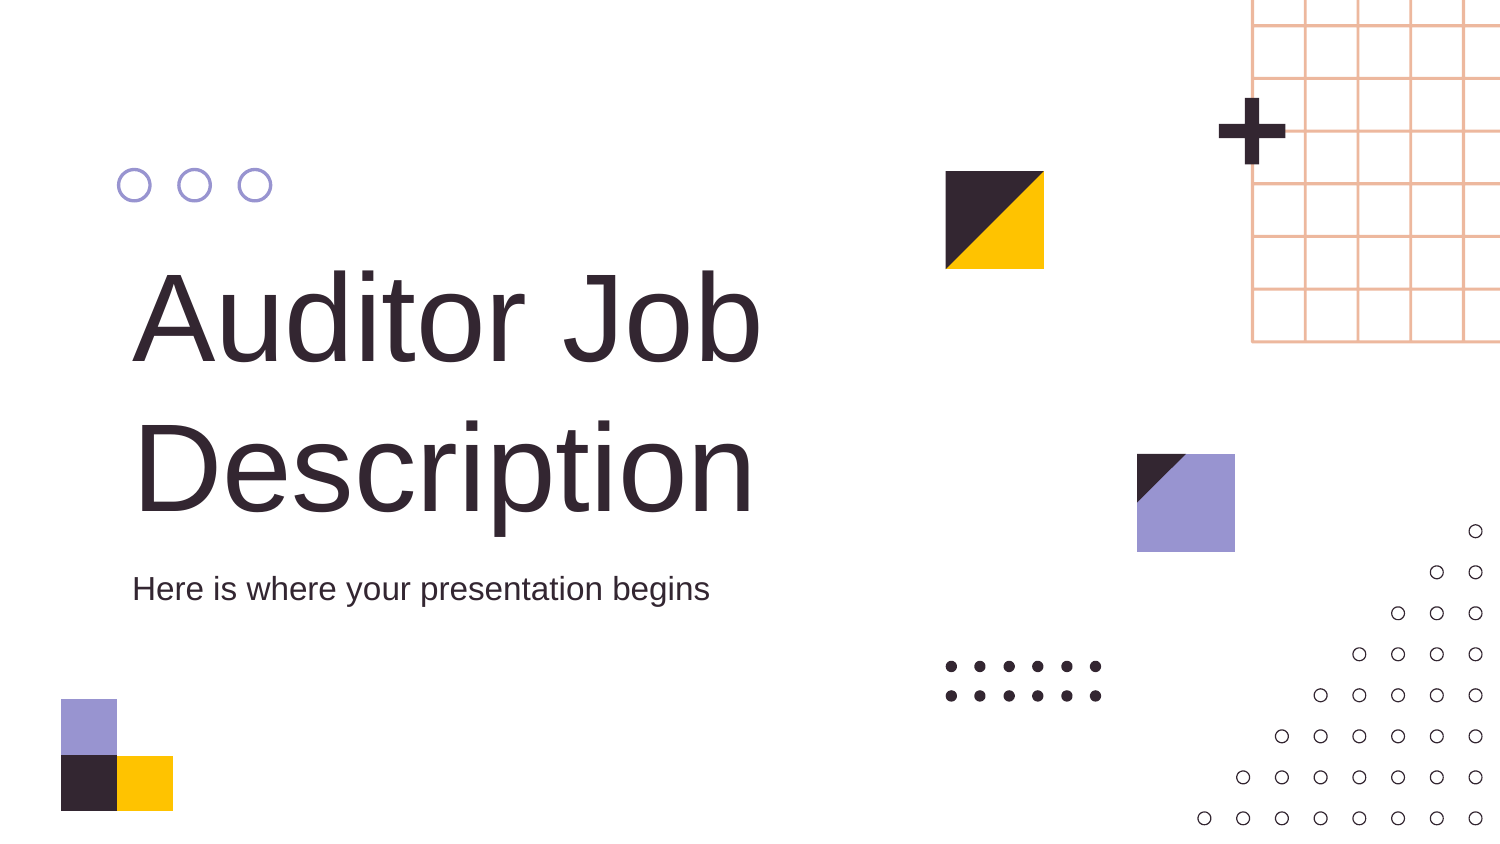

# Auditor Job Description

Here is where your presentation begins